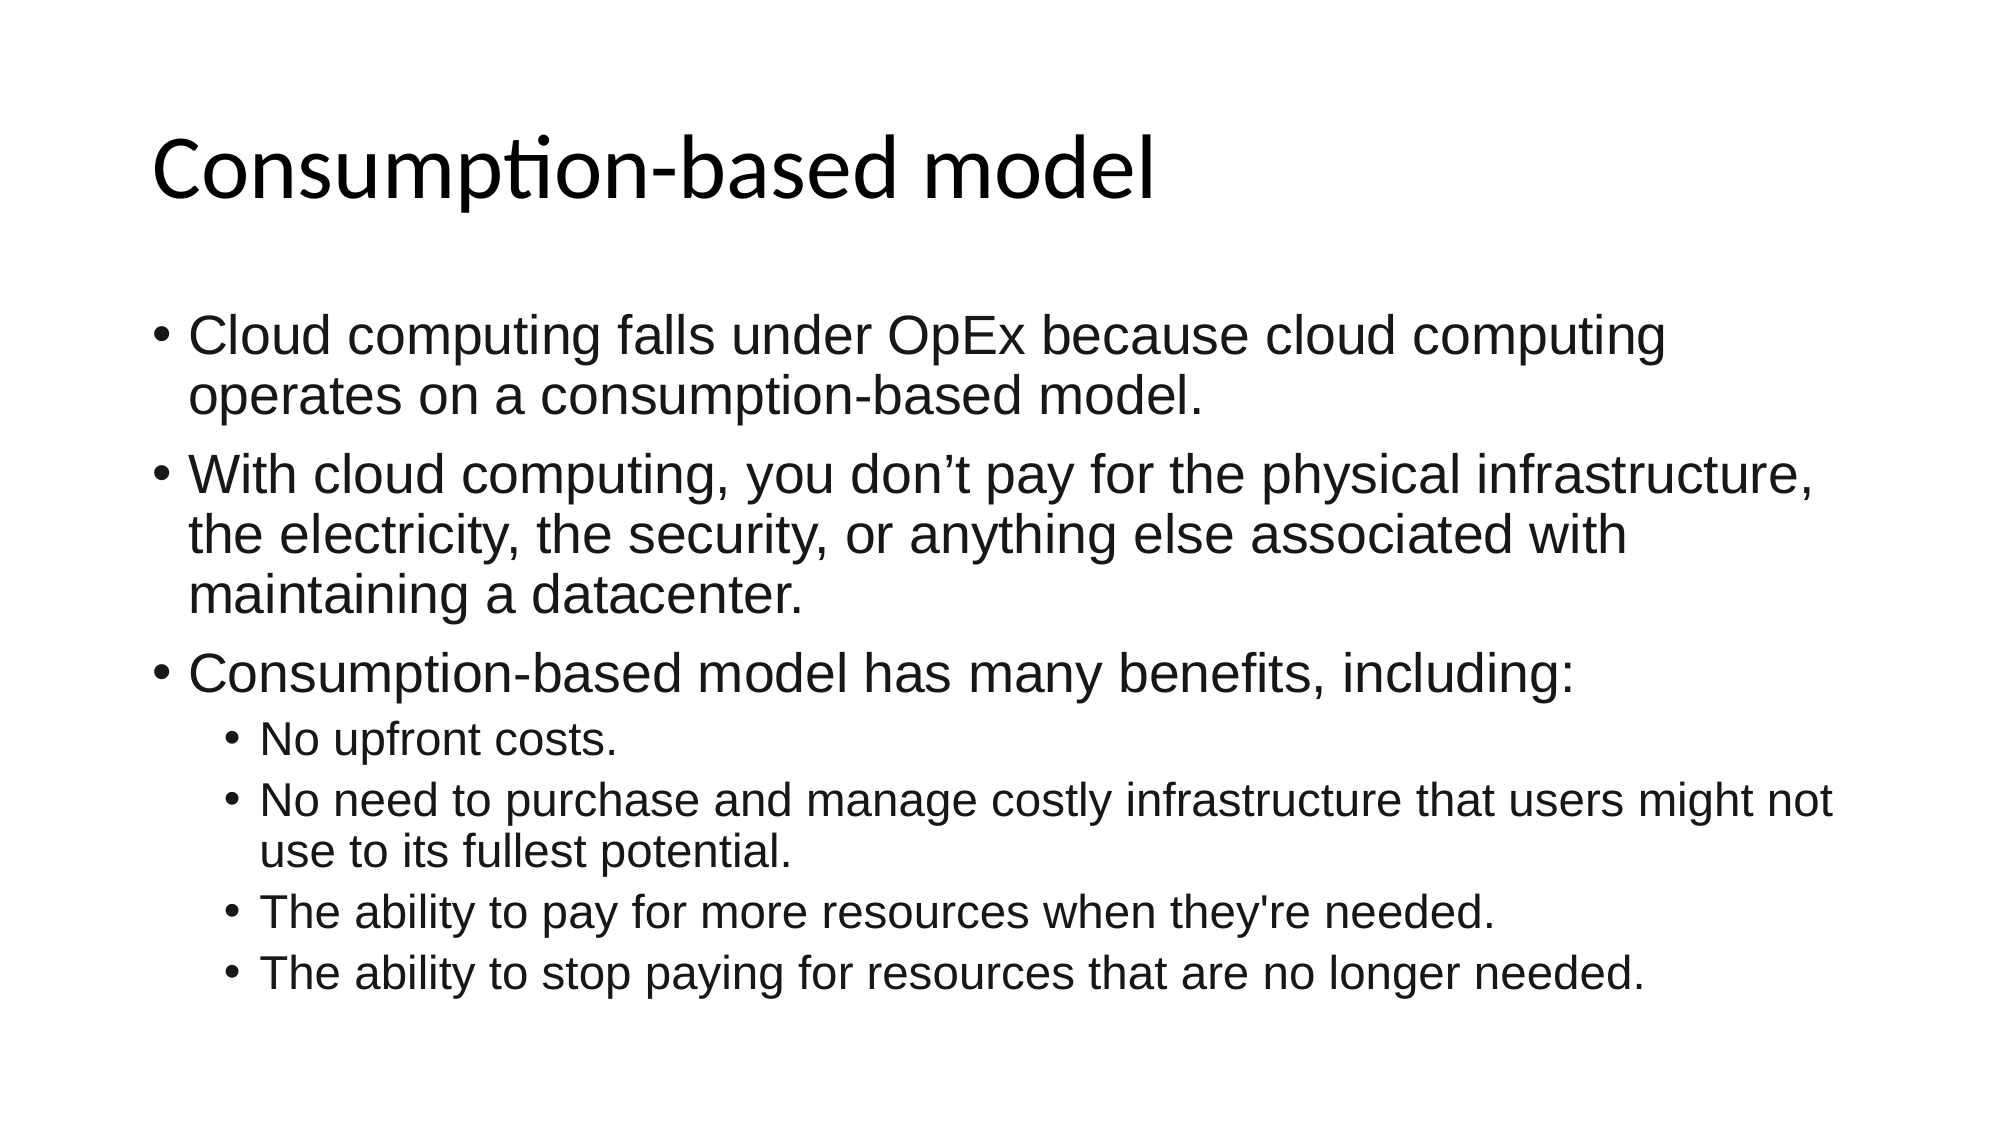

# Consumption-based model
Cloud computing falls under OpEx because cloud computing operates on a consumption-based model.
With cloud computing, you don’t pay for the physical infrastructure, the electricity, the security, or anything else associated with maintaining a datacenter.
Consumption-based model has many benefits, including:
No upfront costs.
No need to purchase and manage costly infrastructure that users might not use to its fullest potential.
The ability to pay for more resources when they're needed.
The ability to stop paying for resources that are no longer needed.